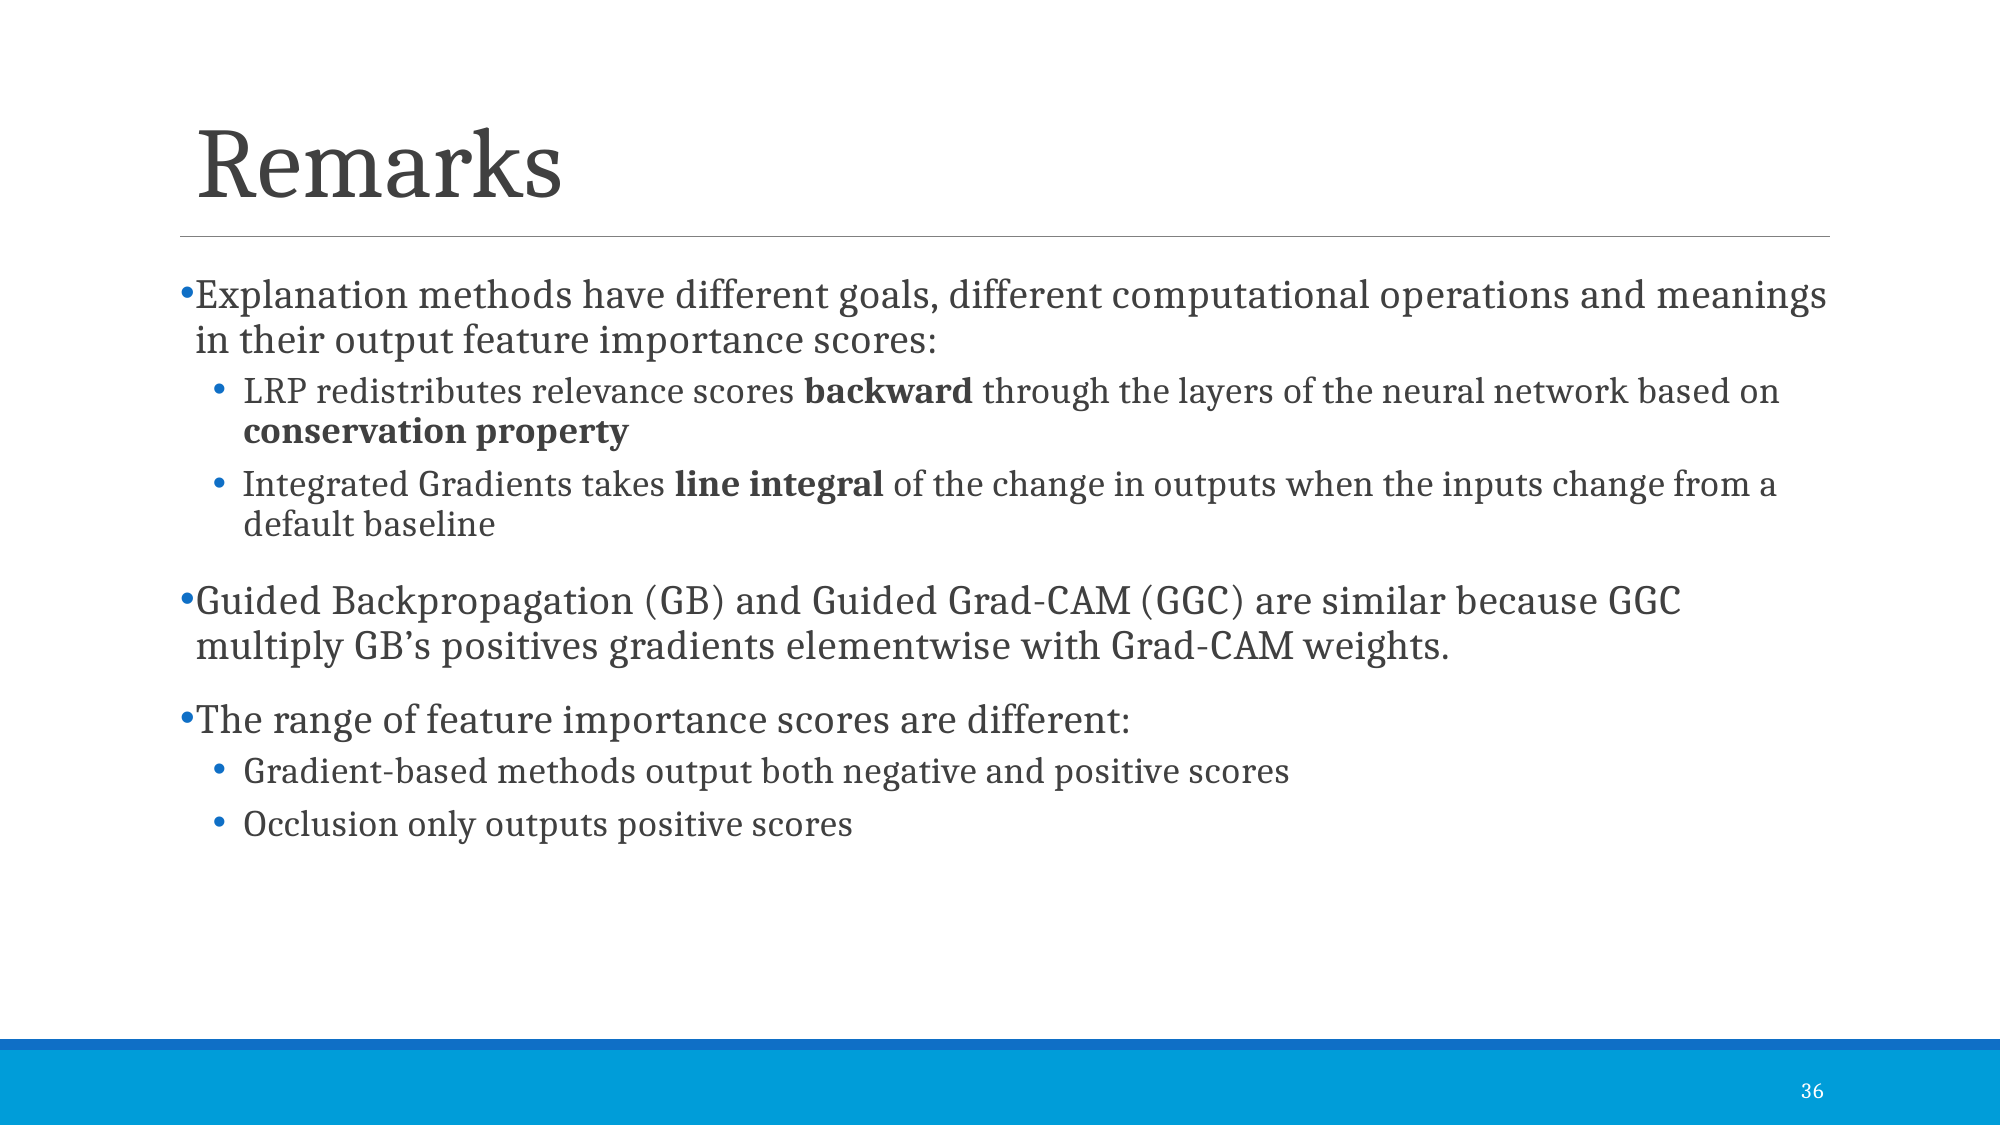

# Remarks
Explanation methods have different goals, different computational operations and meanings in their output feature importance scores:
LRP redistributes relevance scores backward through the layers of the neural network based on conservation property
Integrated Gradients takes line integral of the change in outputs when the inputs change from a default baseline
Guided Backpropagation (GB) and Guided Grad-CAM (GGC) are similar because GGC multiply GB’s positives gradients elementwise with Grad-CAM weights.
The range of feature importance scores are different:
Gradient-based methods output both negative and positive scores
Occlusion only outputs positive scores
36